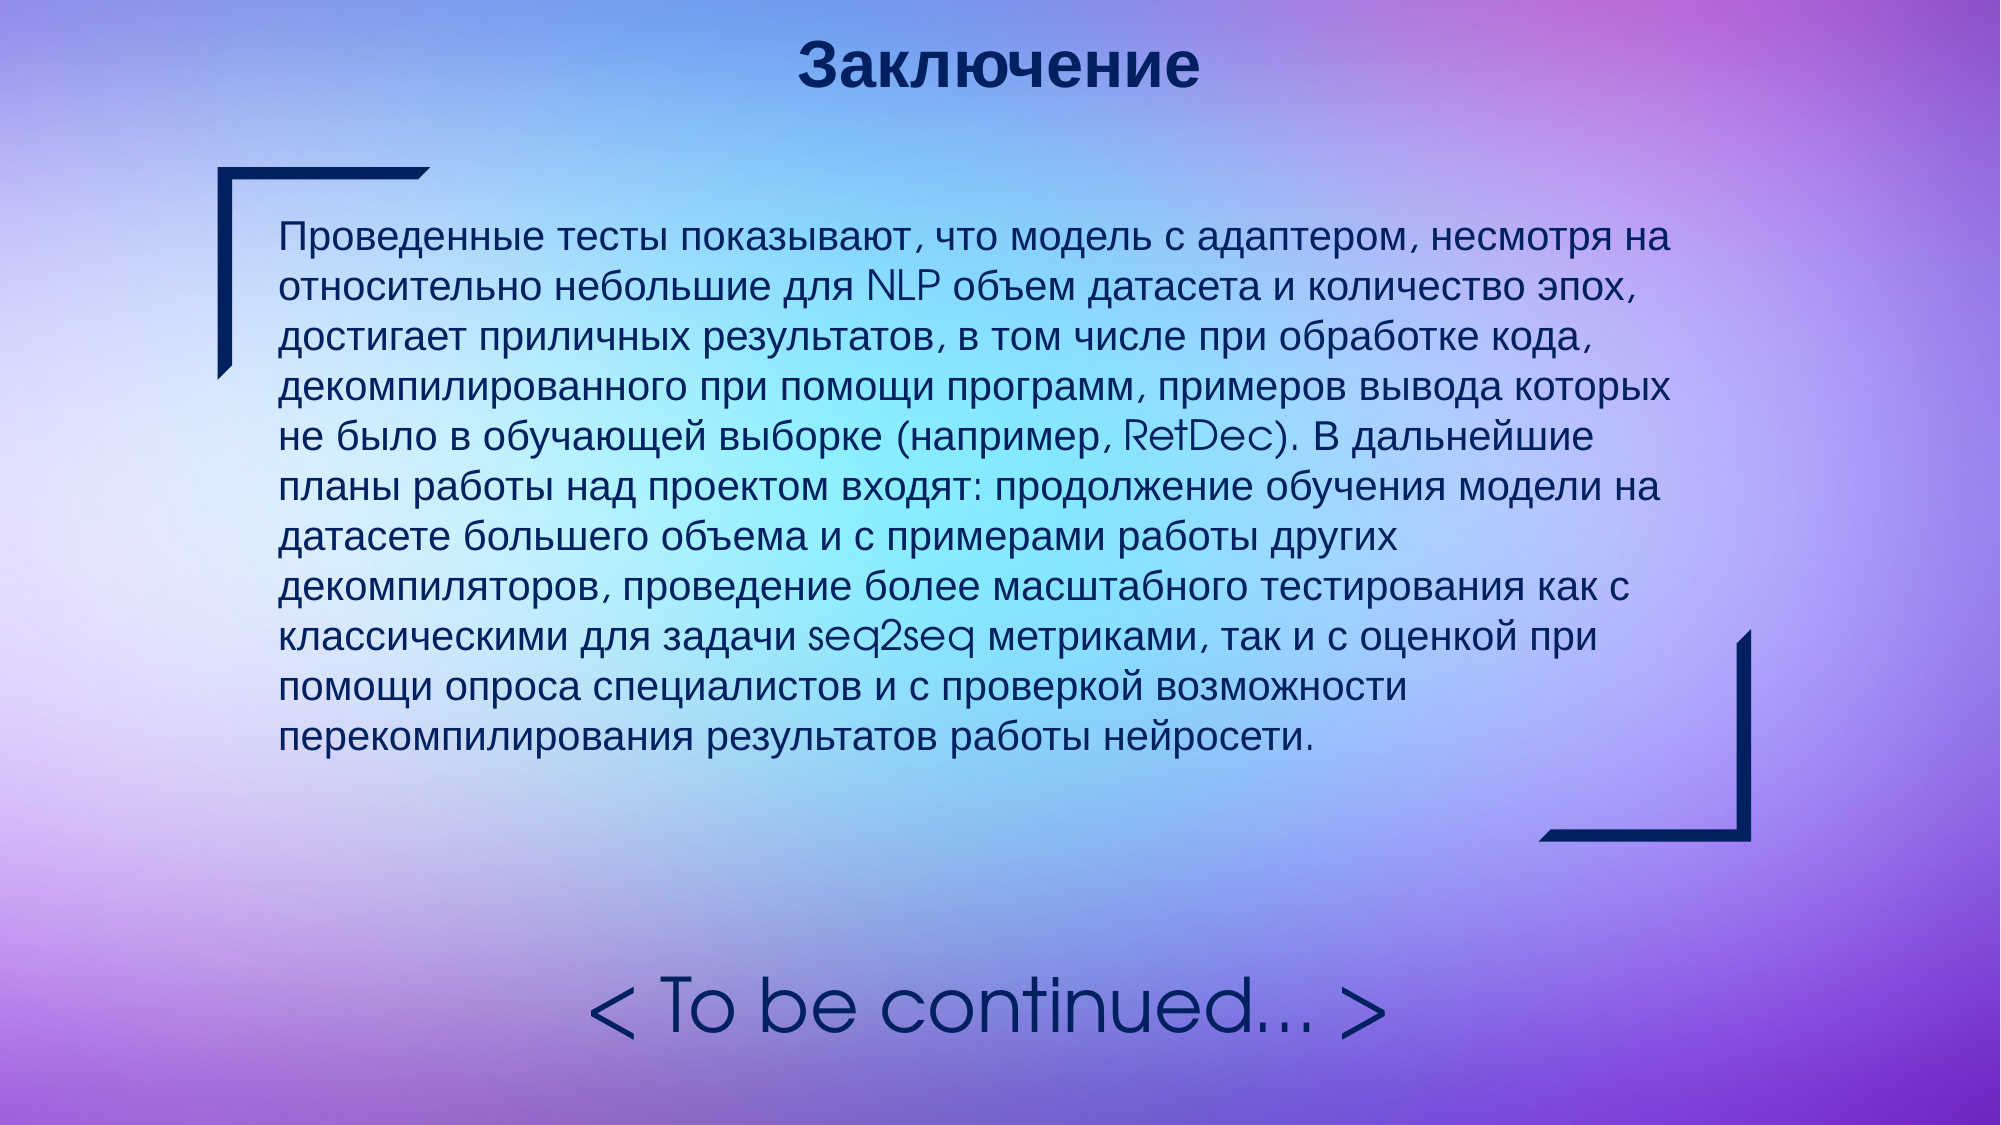

Заключение

Проведенные тесты показывают, что модель с адаптером, несмотря на относительно небольшие для NLP объем датасета и количество эпох, достигает приличных результатов, в том числе при обработке кода, декомпилированного при помощи программ, примеров вывода которых не было в обучающей выборке (например, RetDec). В дальнейшие планы работы над проектом входят: продолжение обучения модели на датасете большего объема и с примерами работы других декомпиляторов, проведение более масштабного тестирования как с классическими для задачи seq2seq метриками, так и с оценкой при помощи опроса специалистов и с проверкой возможности перекомпилирования результатов работы нейросети.

< To be continued… >